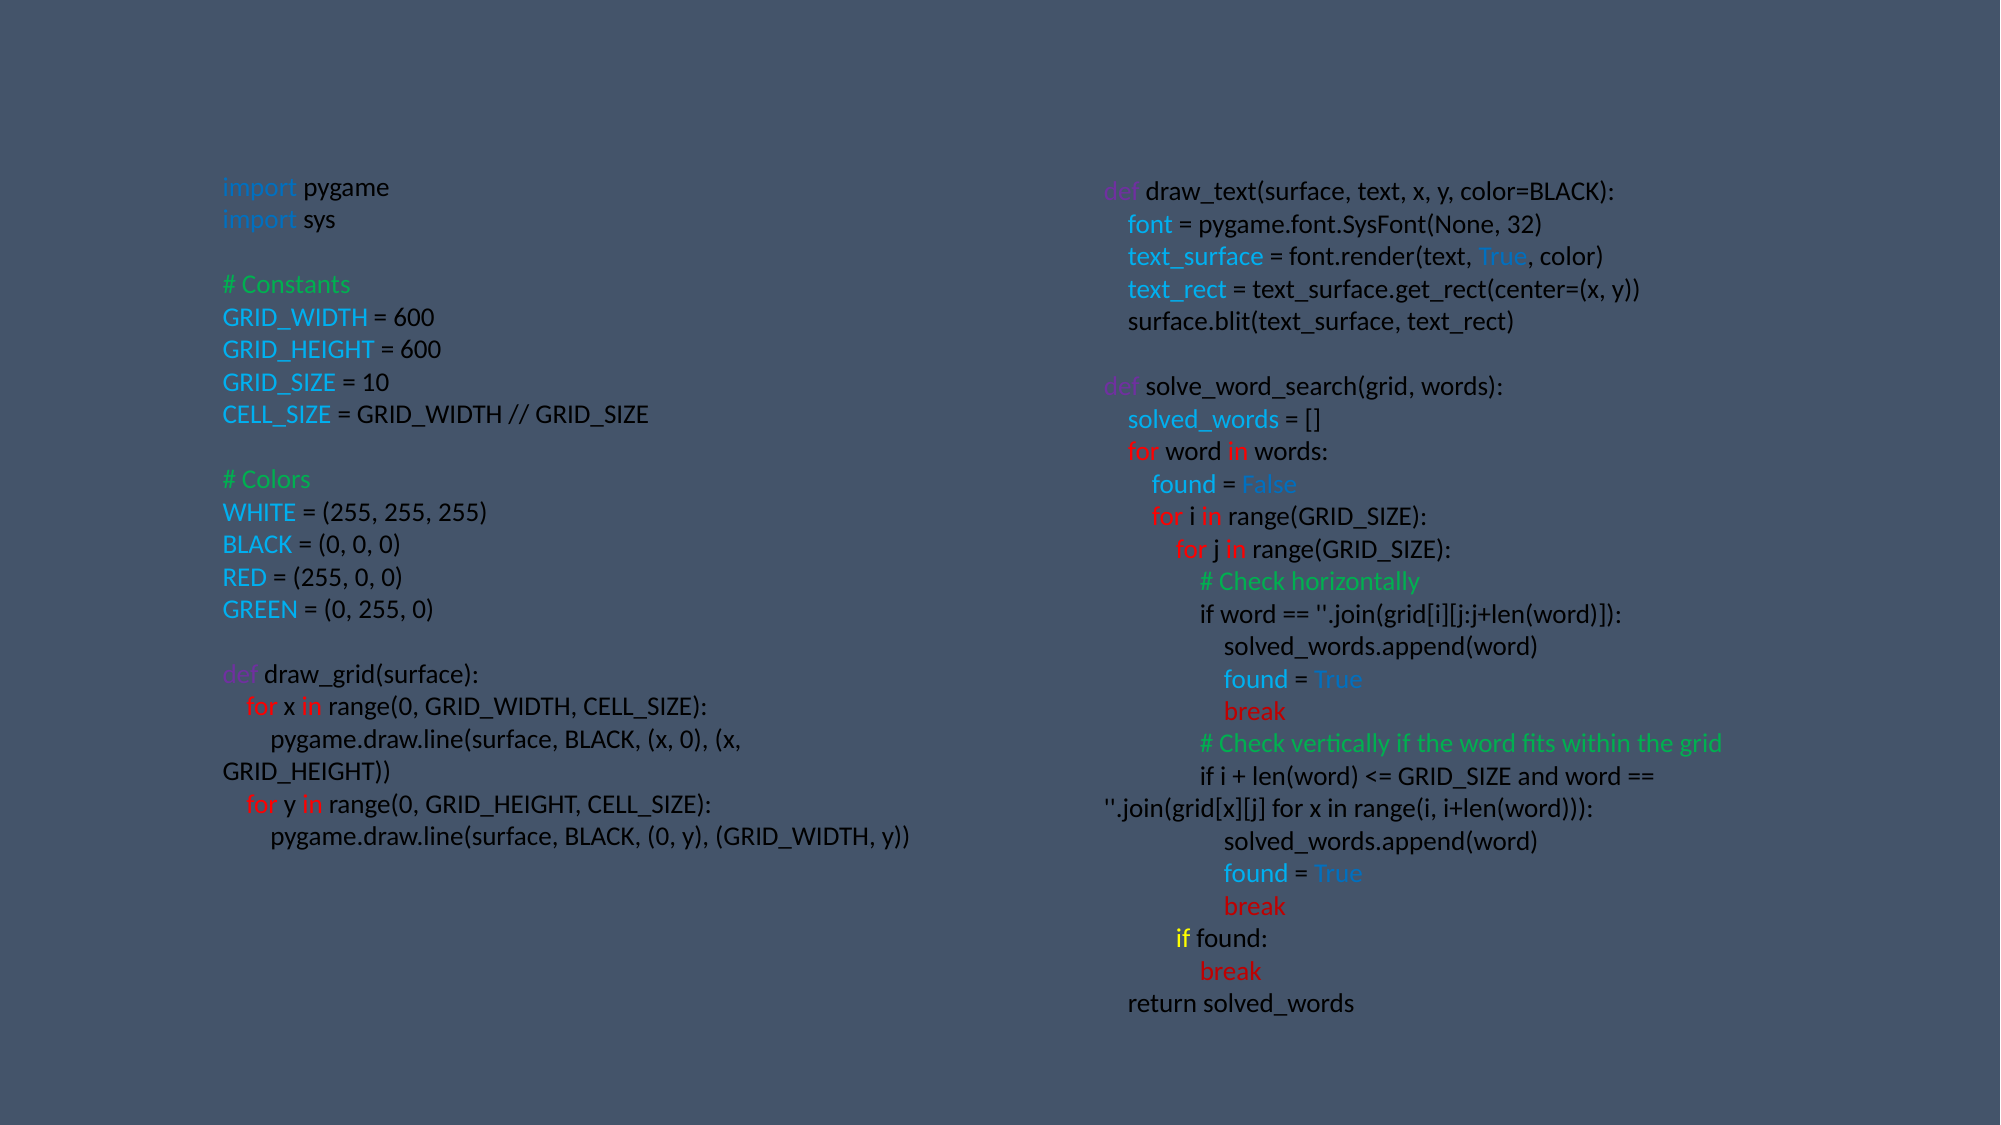

import pygame
import sys

# Constants
GRID_WIDTH = 600
GRID_HEIGHT = 600
GRID_SIZE = 10
CELL_SIZE = GRID_WIDTH // GRID_SIZE

# Colors
WHITE = (255, 255, 255)
BLACK = (0, 0, 0)
RED = (255, 0, 0)
GREEN = (0, 255, 0)

def draw_grid(surface):
    for x in range(0, GRID_WIDTH, CELL_SIZE):
        pygame.draw.line(surface, BLACK, (x, 0), (x, GRID_HEIGHT))
    for y in range(0, GRID_HEIGHT, CELL_SIZE):
        pygame.draw.line(surface, BLACK, (0, y), (GRID_WIDTH, y))
def draw_text(surface, text, x, y, color=BLACK):
    font = pygame.font.SysFont(None, 32)
    text_surface = font.render(text, True, color)
    text_rect = text_surface.get_rect(center=(x, y))
    surface.blit(text_surface, text_rect)

def solve_word_search(grid, words):
    solved_words = []
    for word in words:
        found = False
        for i in range(GRID_SIZE):
            for j in range(GRID_SIZE):
                # Check horizontally
                if word == ''.join(grid[i][j:j+len(word)]):
                    solved_words.append(word)
                    found = True
                    break
                # Check vertically if the word fits within the grid
                if i + len(word) <= GRID_SIZE and word == ''.join(grid[x][j] for x in range(i, i+len(word))):
                    solved_words.append(word)
                    found = True
                    break
            if found:
                break
    return solved_words